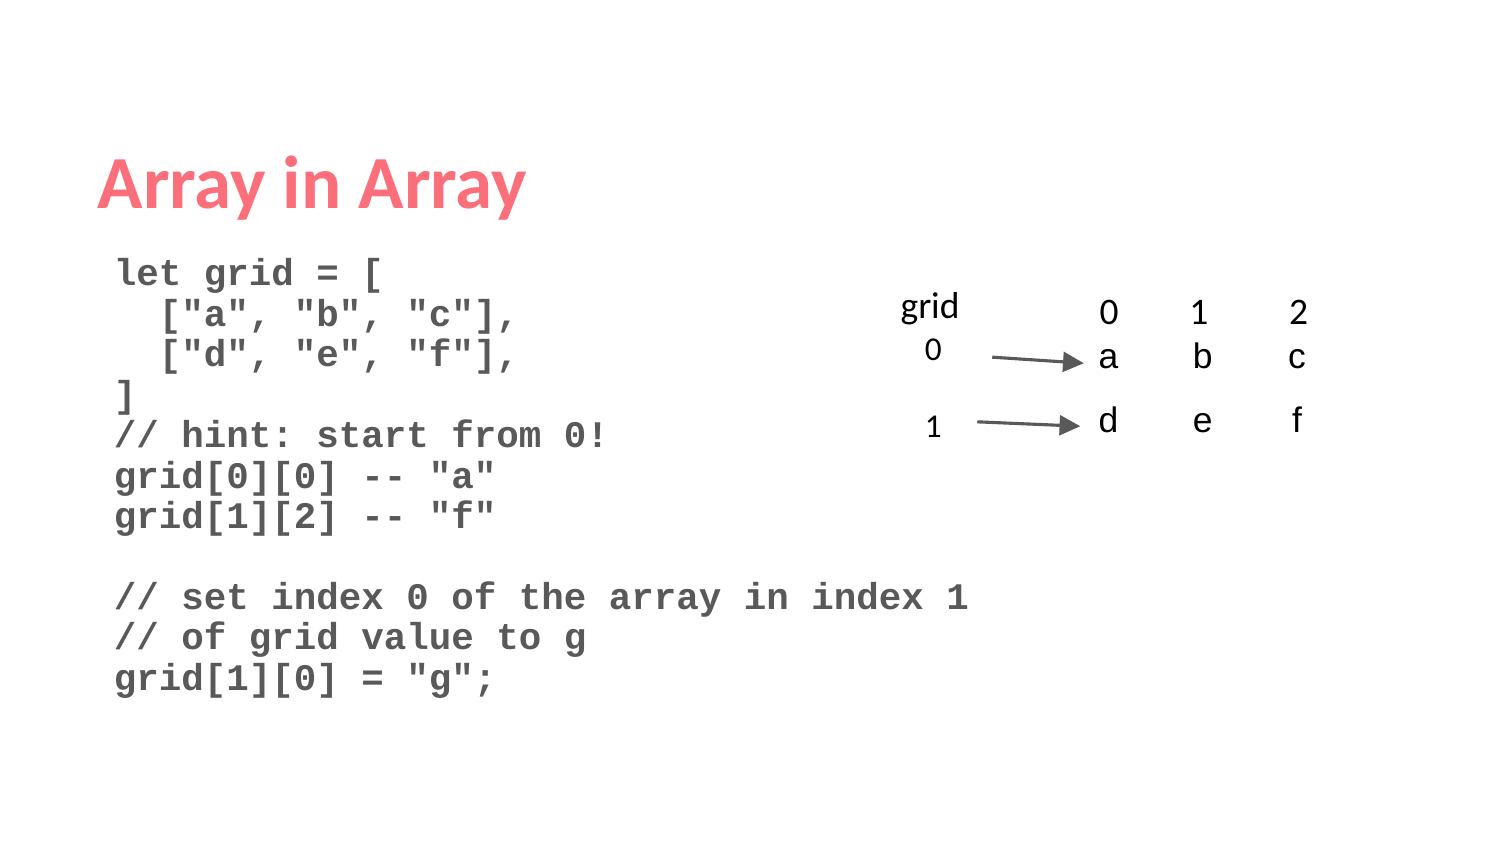

Array in Array
let grid = [
  ["a", "b", "c"],
  ["d", "e", "f"],
]
// hint: start from 0!
grid[0][0] -- "a"
grid[1][2] -- "f"

// set index 0 of the array in index 1
// of grid value to g
grid[1][0] = "g";

grid
0
1
2
0
| a | b | c |
| --- | --- | --- |
|  |
| --- |
|  |
| d | e | f |
| --- | --- | --- |
1